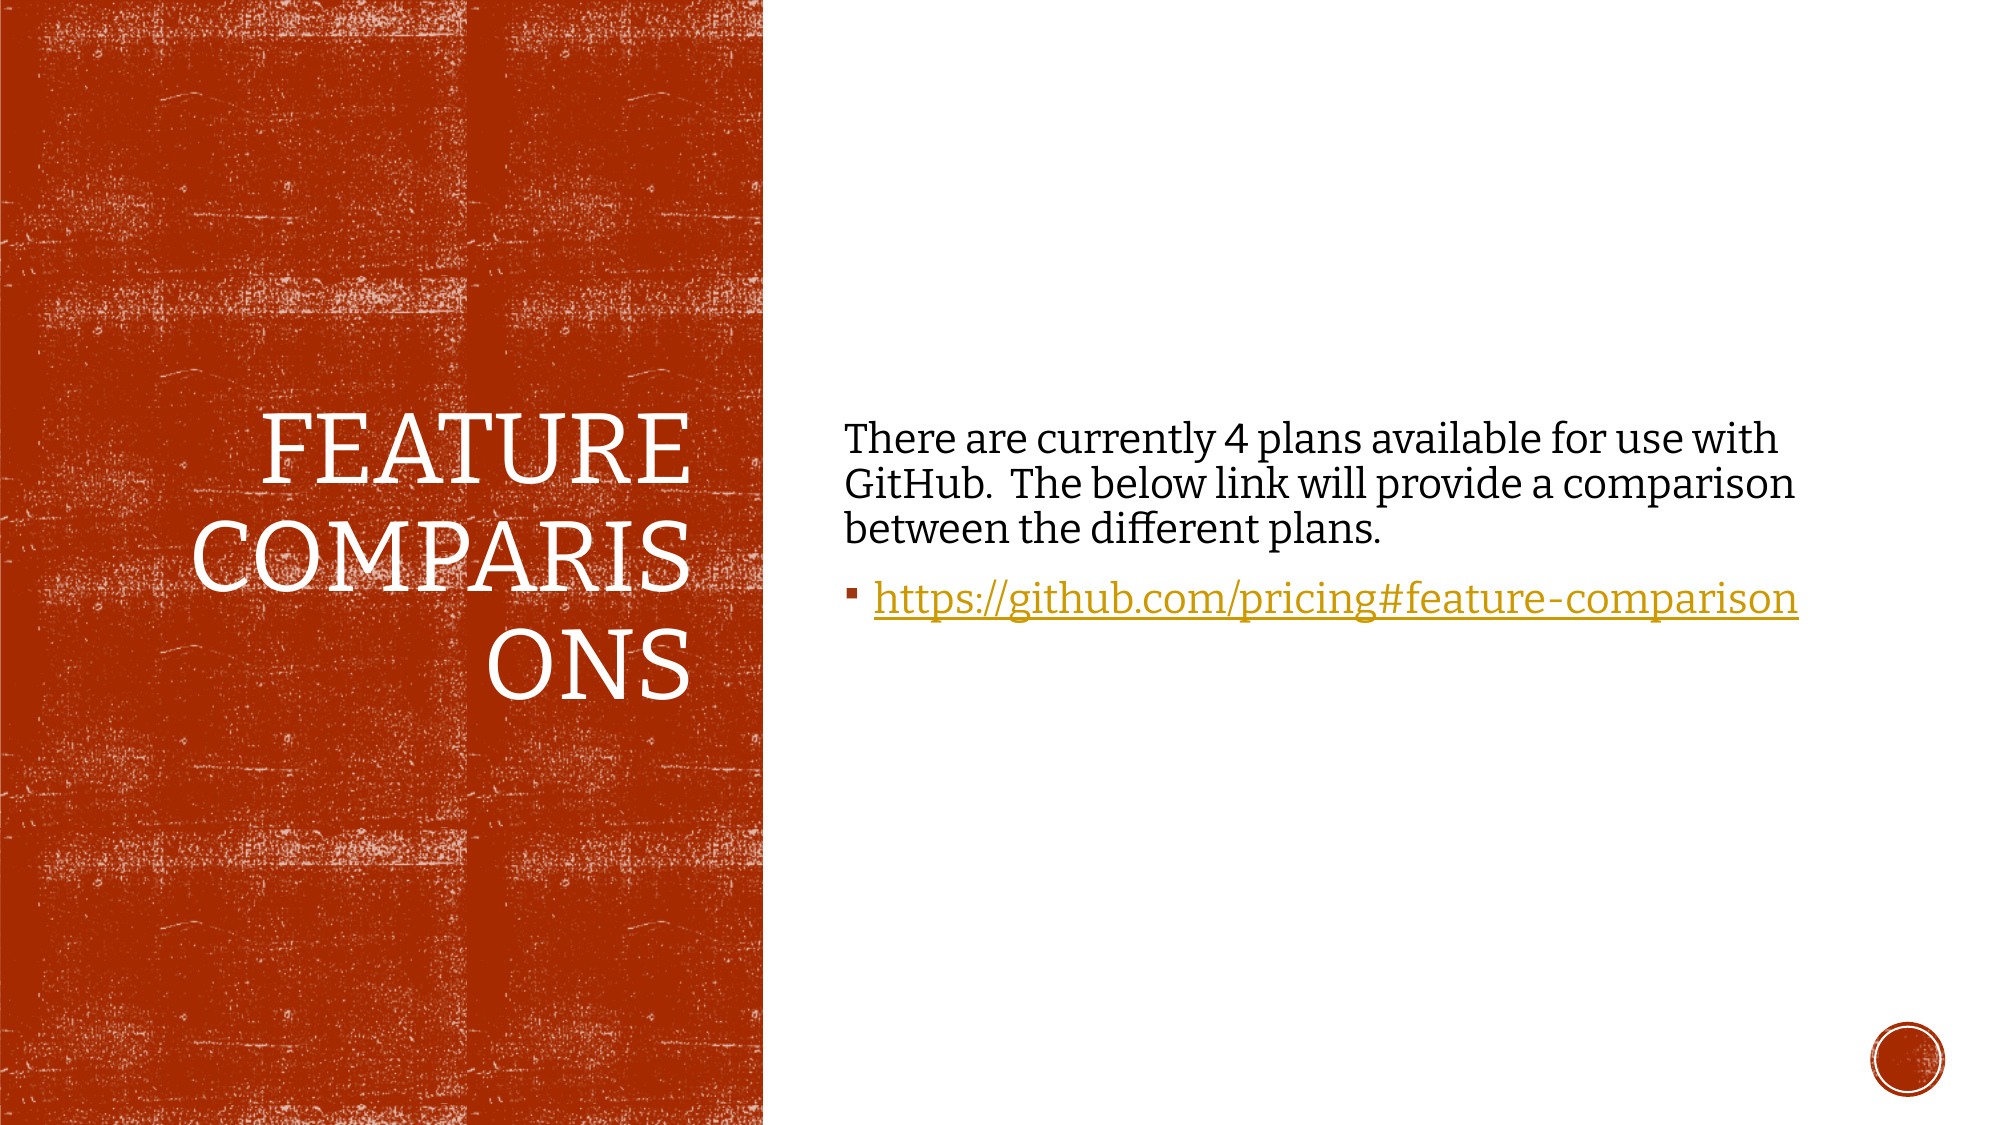

There are currently 4 plans available for use with GitHub.  The below link will provide a comparison between the different plans.
https://github.com/pricing#feature-comparison

# Feature Comparisons